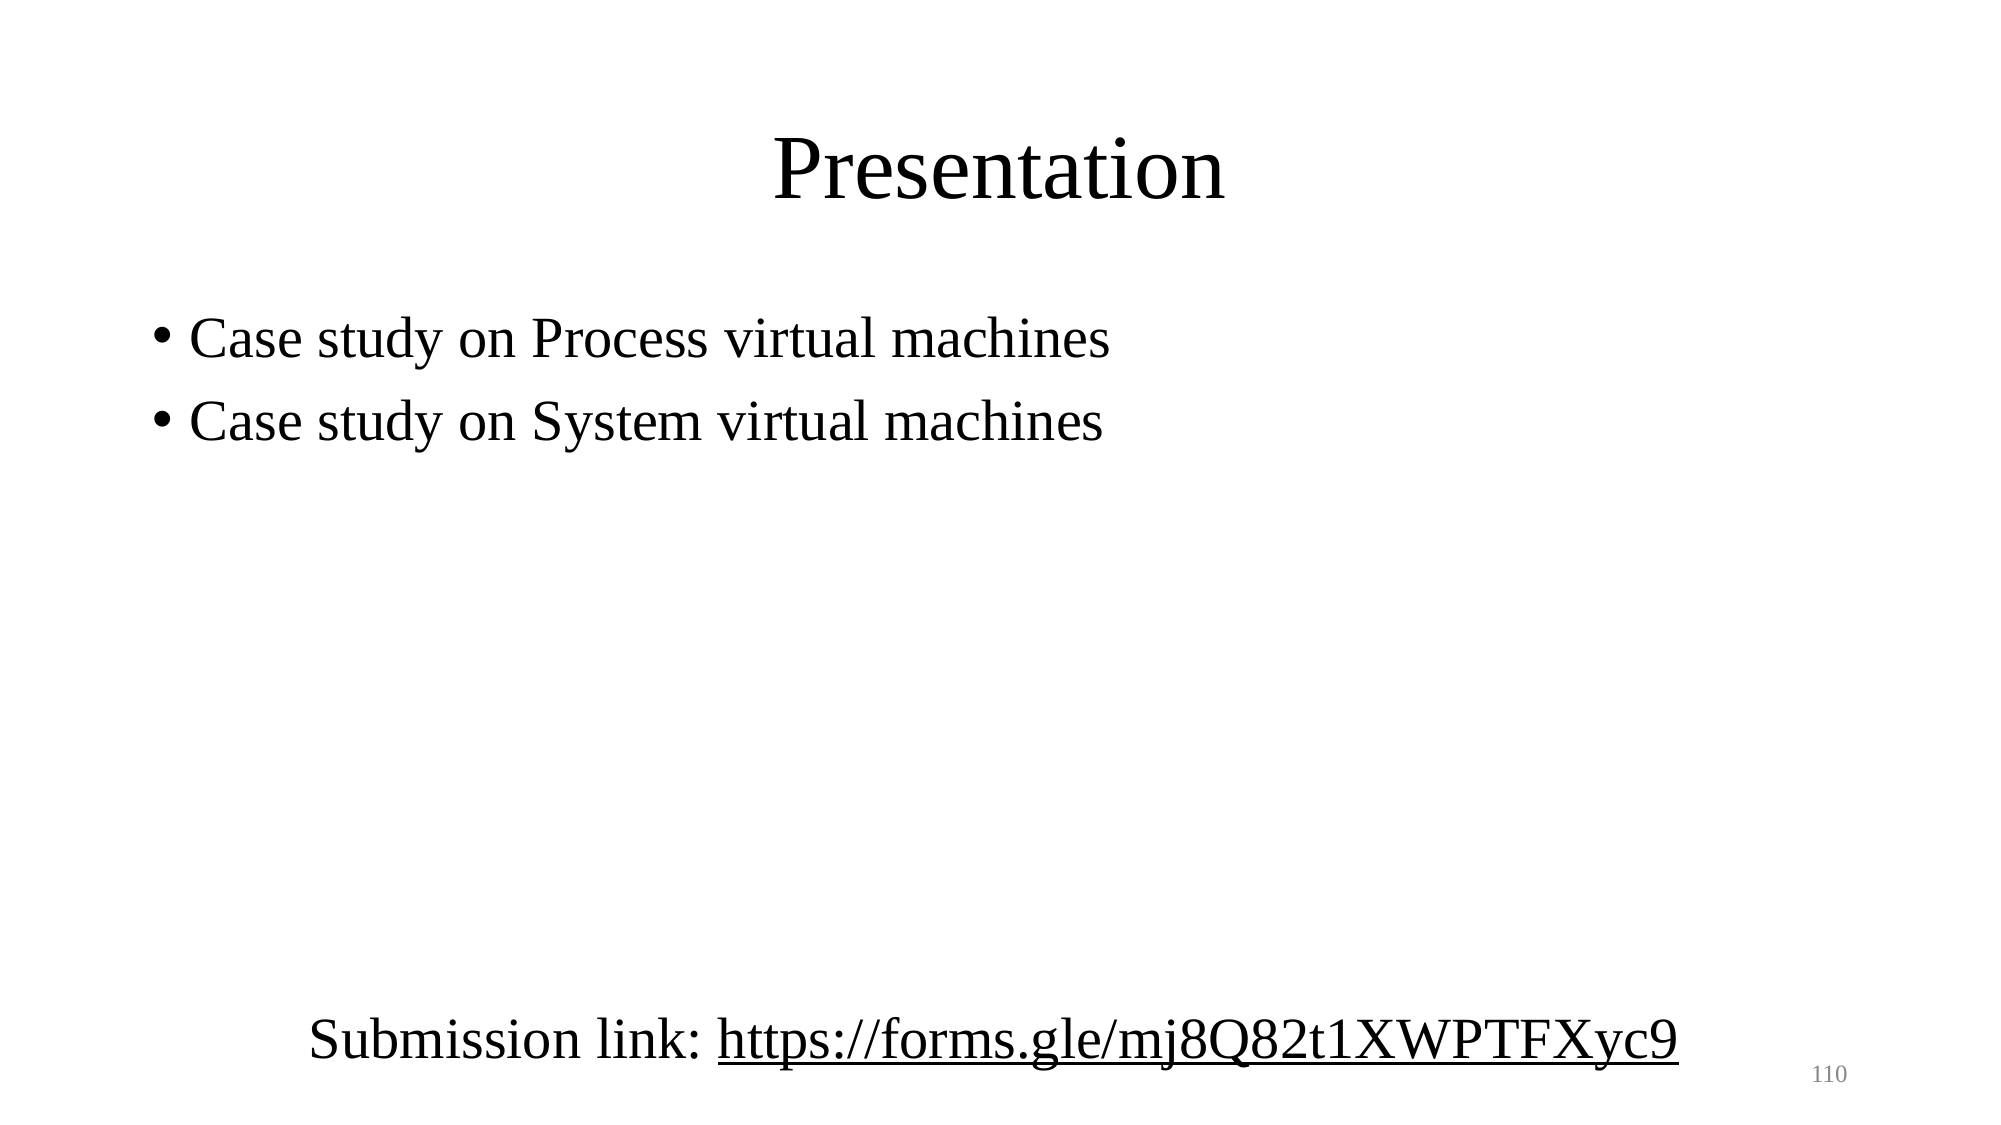

# Presentation
Case study on Process virtual machines
Case study on System virtual machines

Submission link: https://forms.gle/mj8Q82t1XWPTFXyc9

110